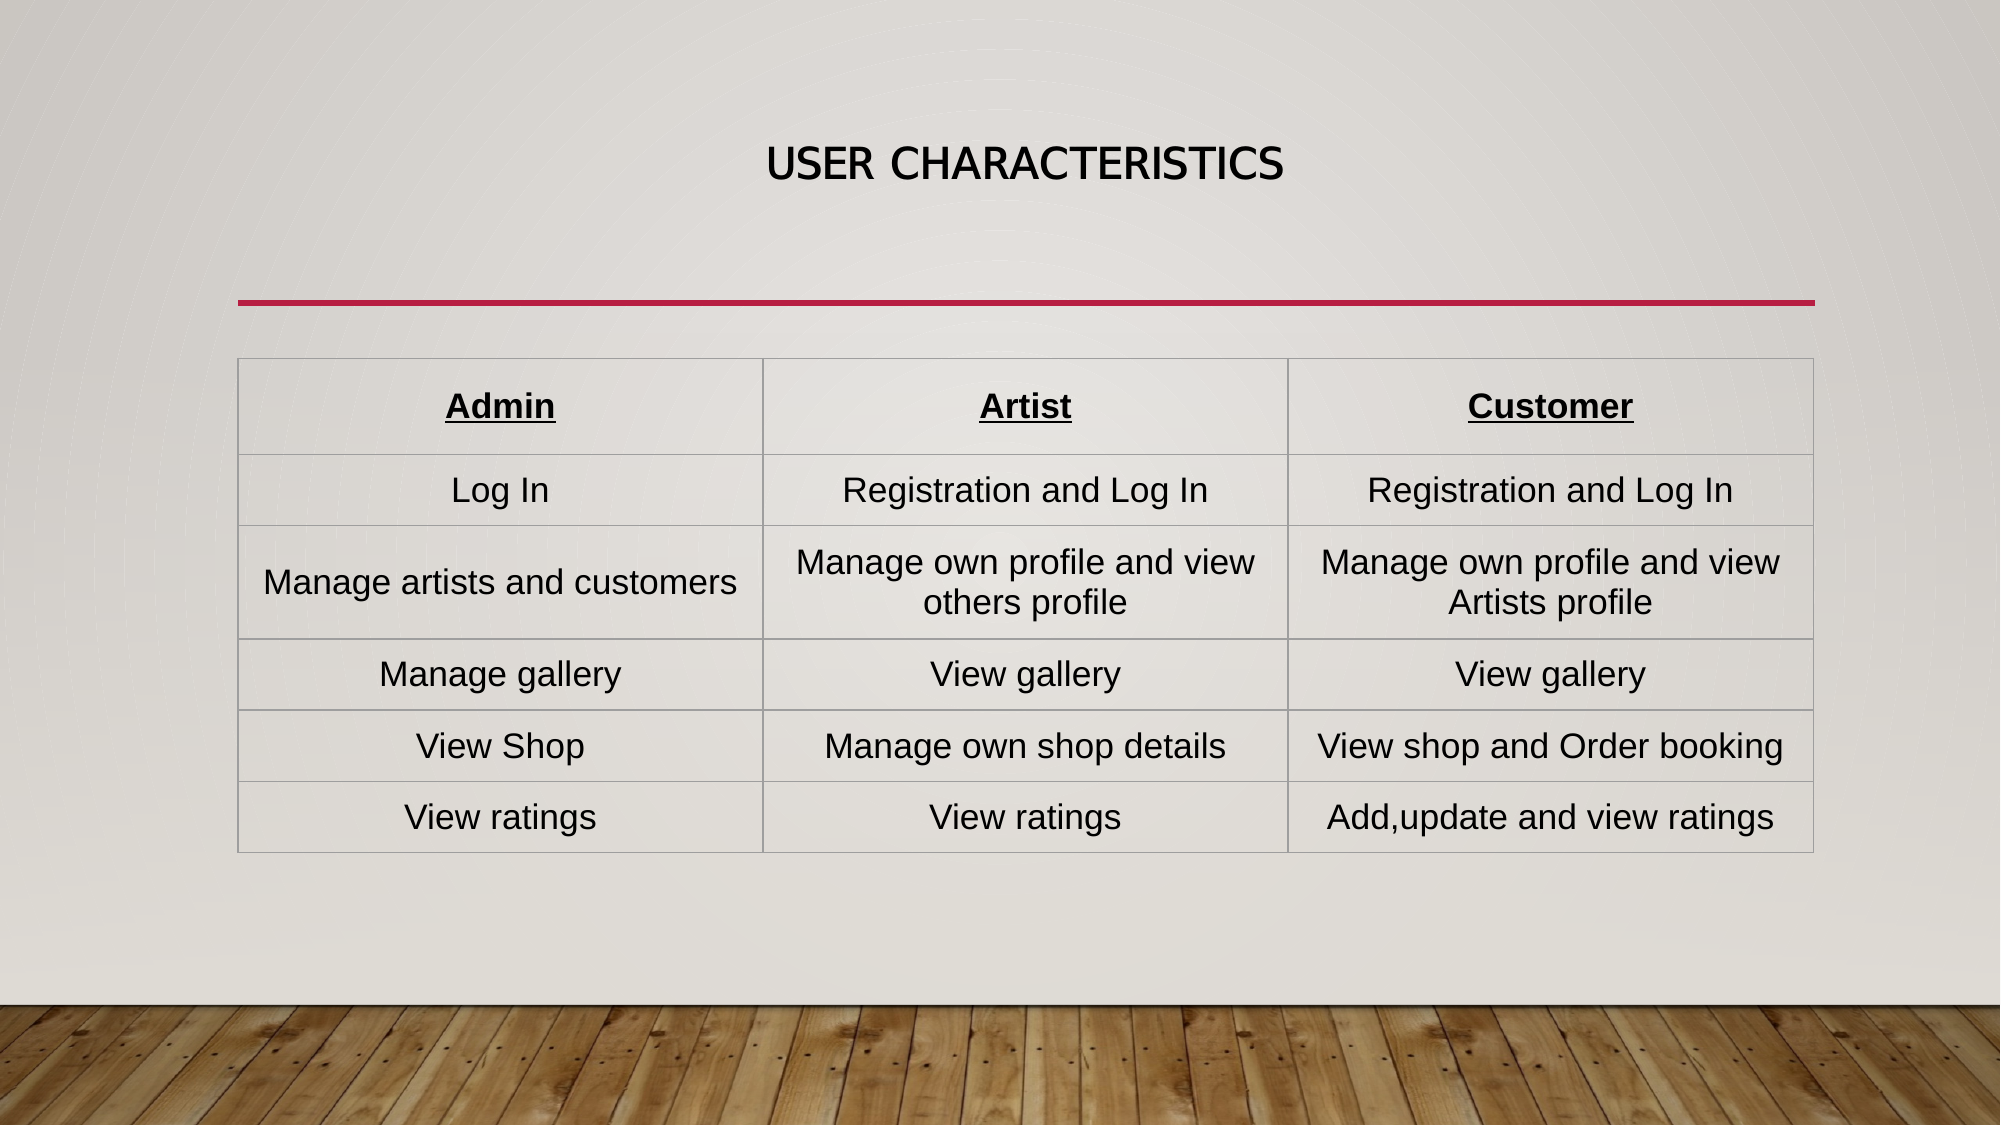

# User Characteristics
| Admin | Artist | Customer |
| --- | --- | --- |
| Log In | Registration and Log In | Registration and Log In |
| Manage artists and customers | Manage own profile and view others profile | Manage own profile and view Artists profile |
| Manage gallery | View gallery | View gallery |
| View Shop | Manage own shop details | View shop and Order booking |
| View ratings | View ratings | Add,update and view ratings |